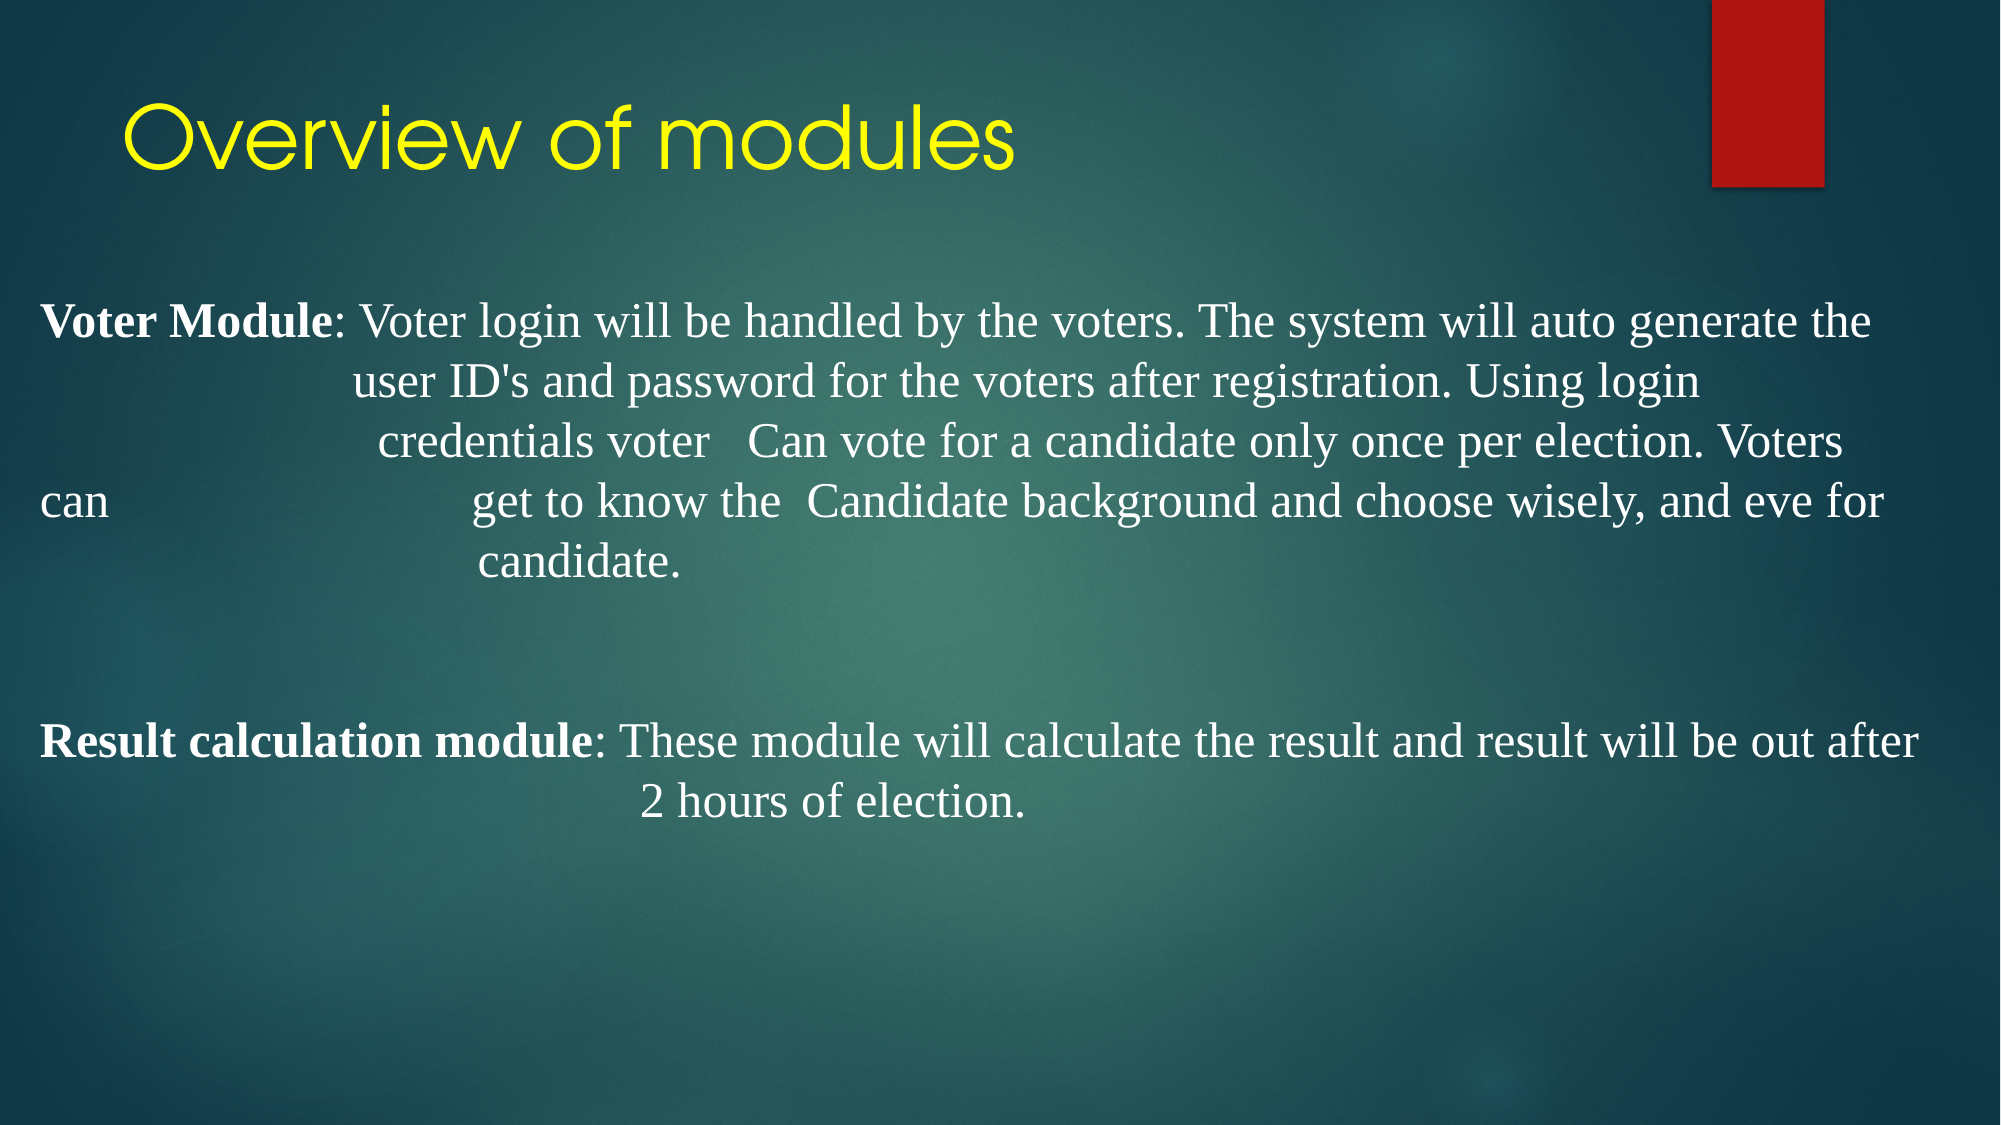

# Overview of modules
Voter Module: Voter login will be handled by the voters. The system will auto generate the                               user ID's and password for the voters after registration. Using login                                             credentials voter   Can vote for a candidate only once per election. Voters can                             get to know the  Candidate background and choose wisely, and eve for                                       candidate.

Result calculation module: These module will calculate the result and result will be out after
                                                2 hours of election.